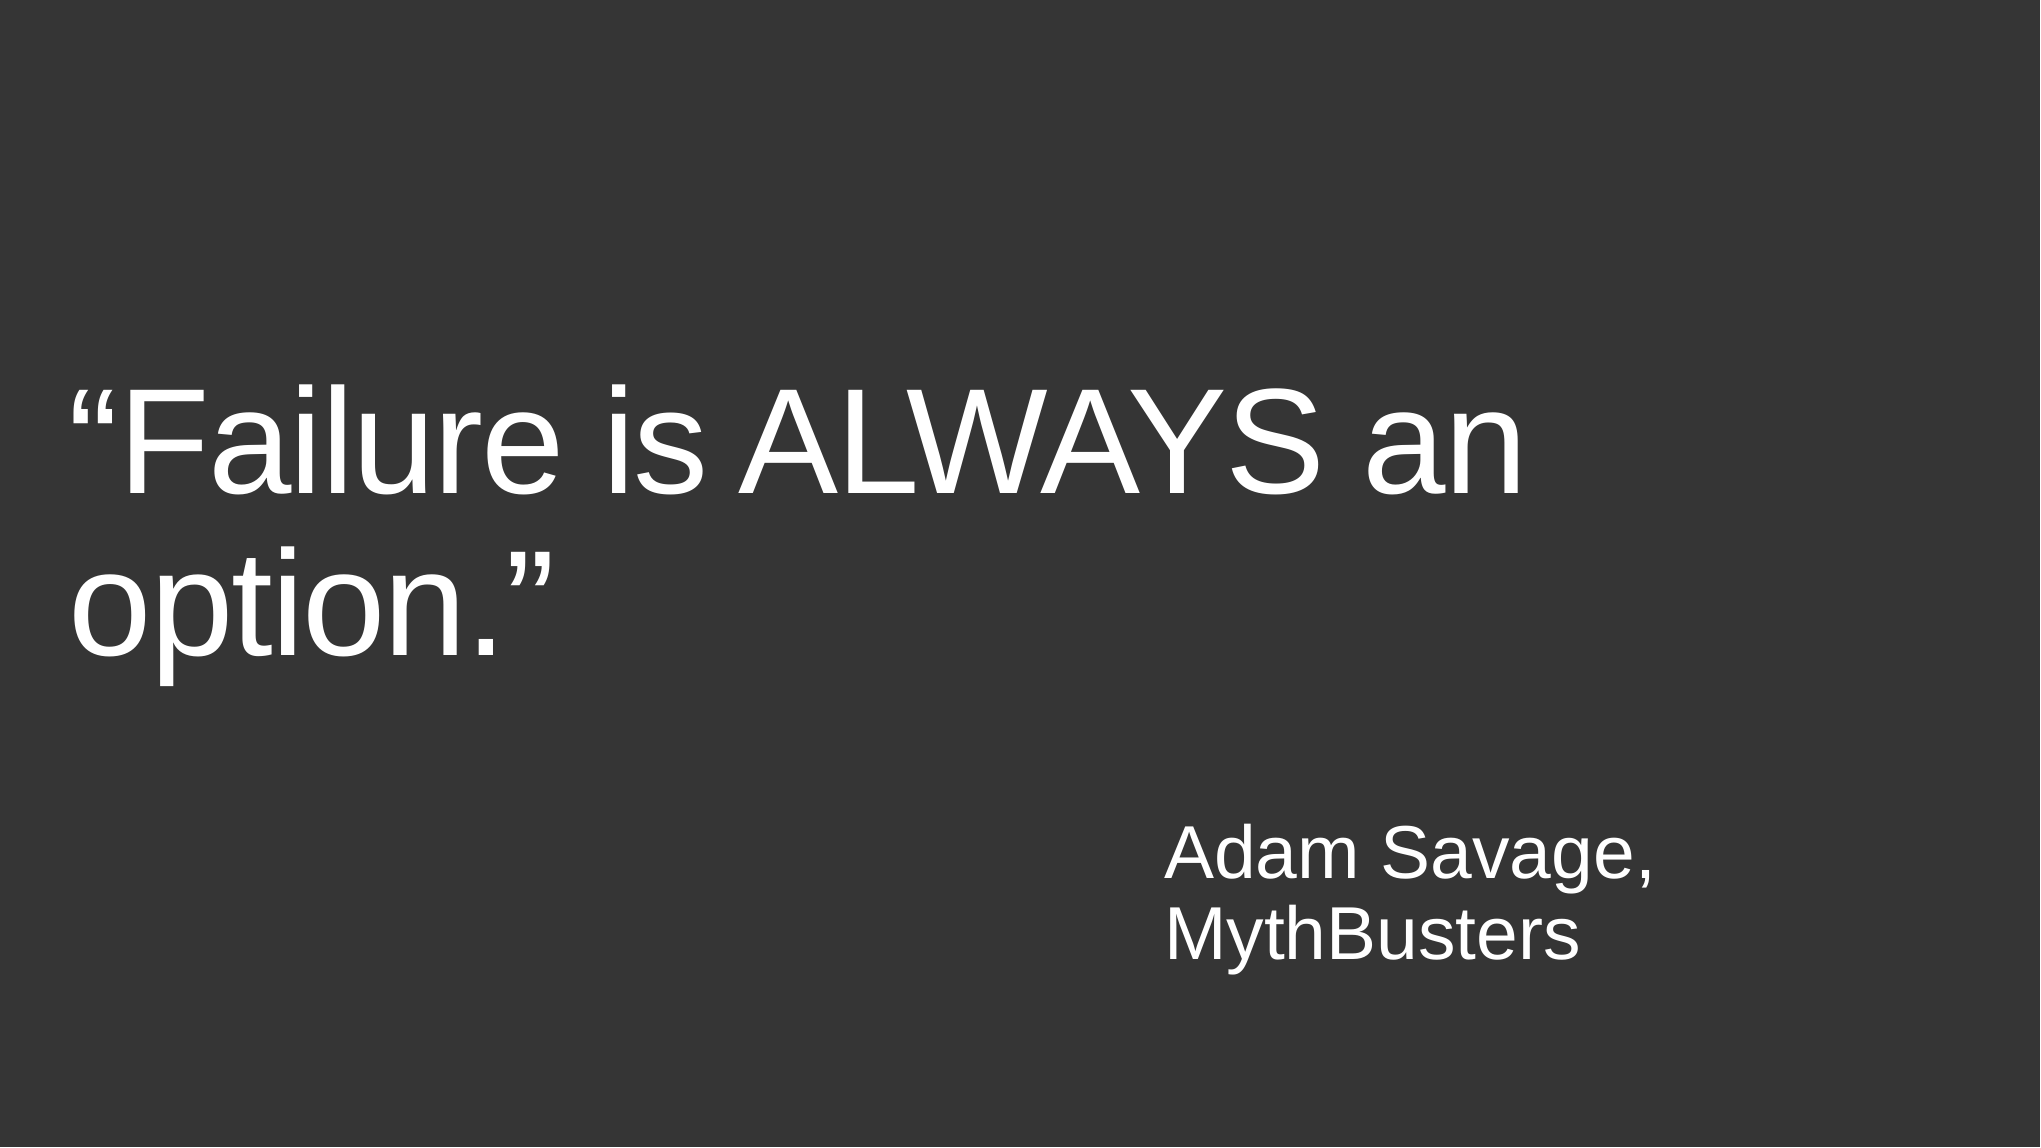

# “Failure is ALWAYS an option.”
Adam Savage, MythBusters